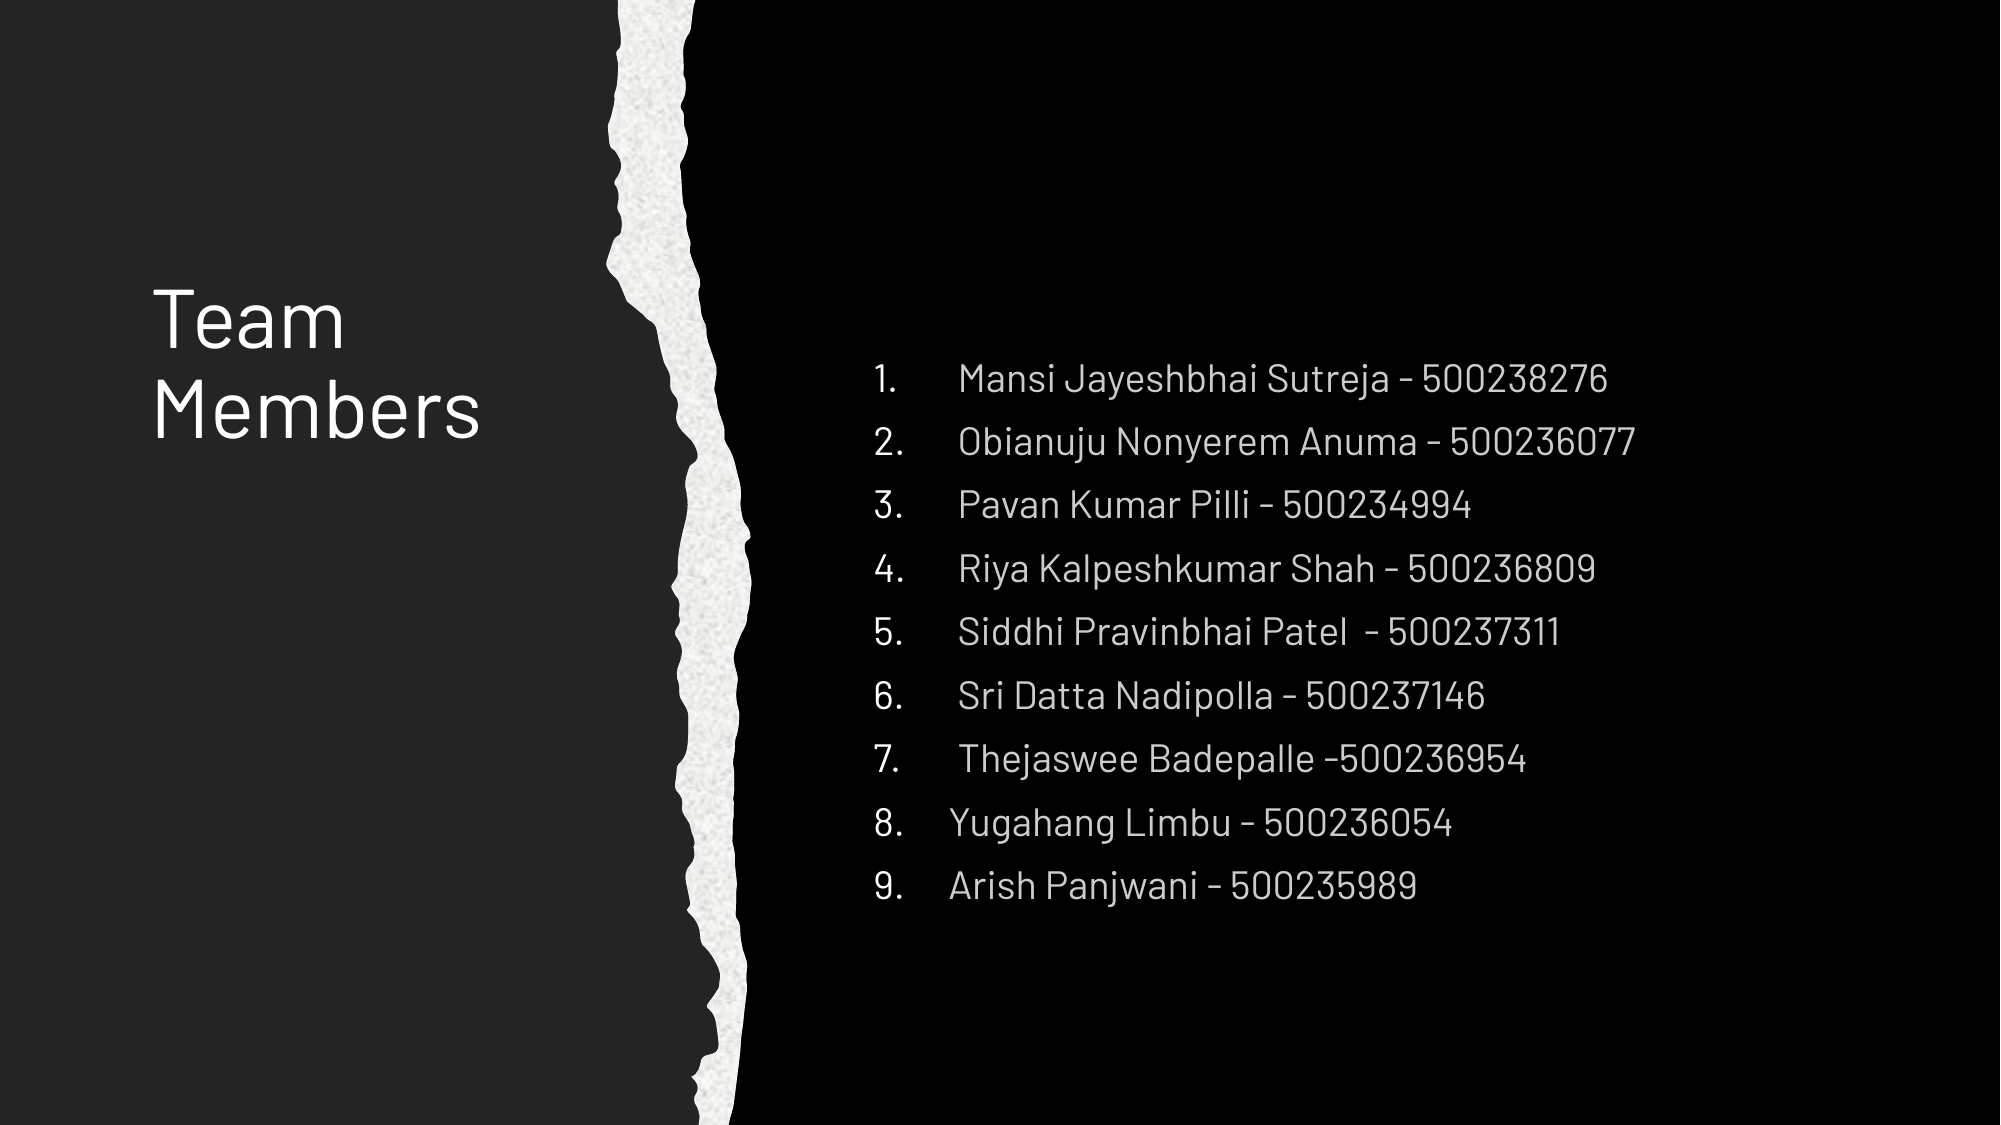

# Team Members

Mansi Jayeshbhai Sutreja - 500238276
Obianuju Nonyerem Anuma - 500236077
Pavan Kumar Pilli - 500234994
Riya Kalpeshkumar Shah - 500236809
Siddhi Pravinbhai Patel  - 500237311
Sri Datta Nadipolla - 500237146
Thejaswee Badepalle -500236954
Yugahang Limbu - 500236054
Arish Panjwani - 500235989